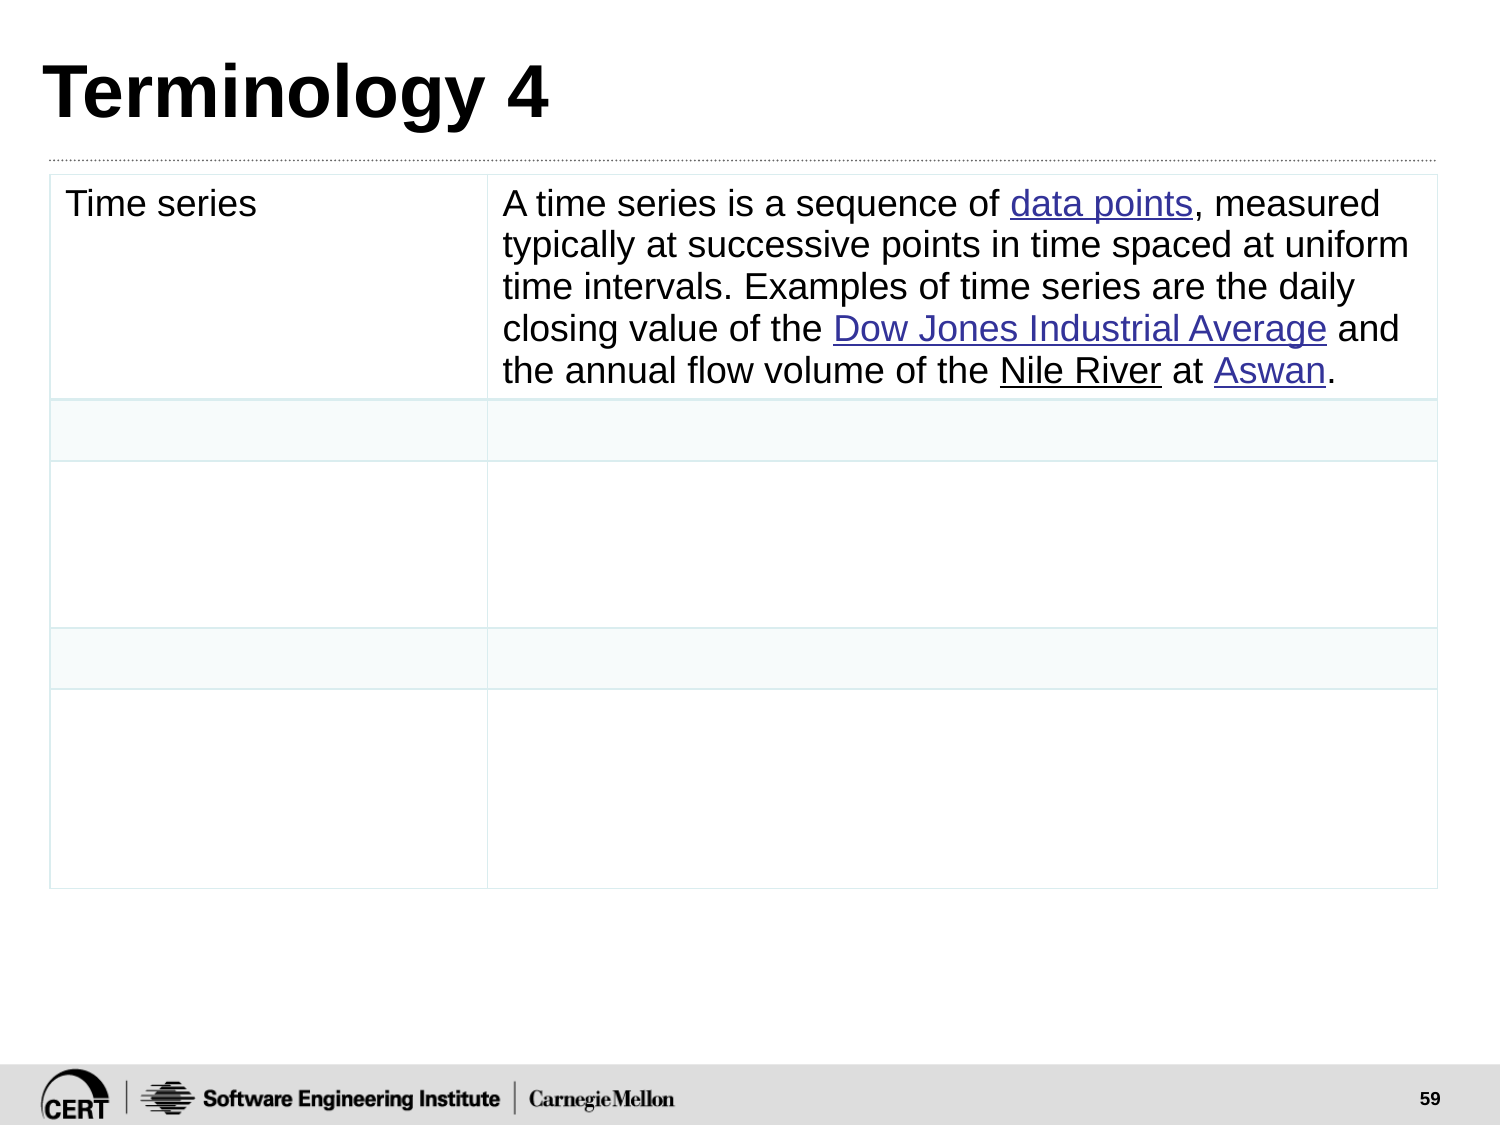

# Terminology 4
| Time series | A time series is a sequence of data points, measured typically at successive points in time spaced at uniform time intervals. Examples of time series are the daily closing value of the Dow Jones Industrial Average and the annual flow volume of the Nile River at Aswan. |
| --- | --- |
|  |  |
|  |  |
|  |  |
|  |  |